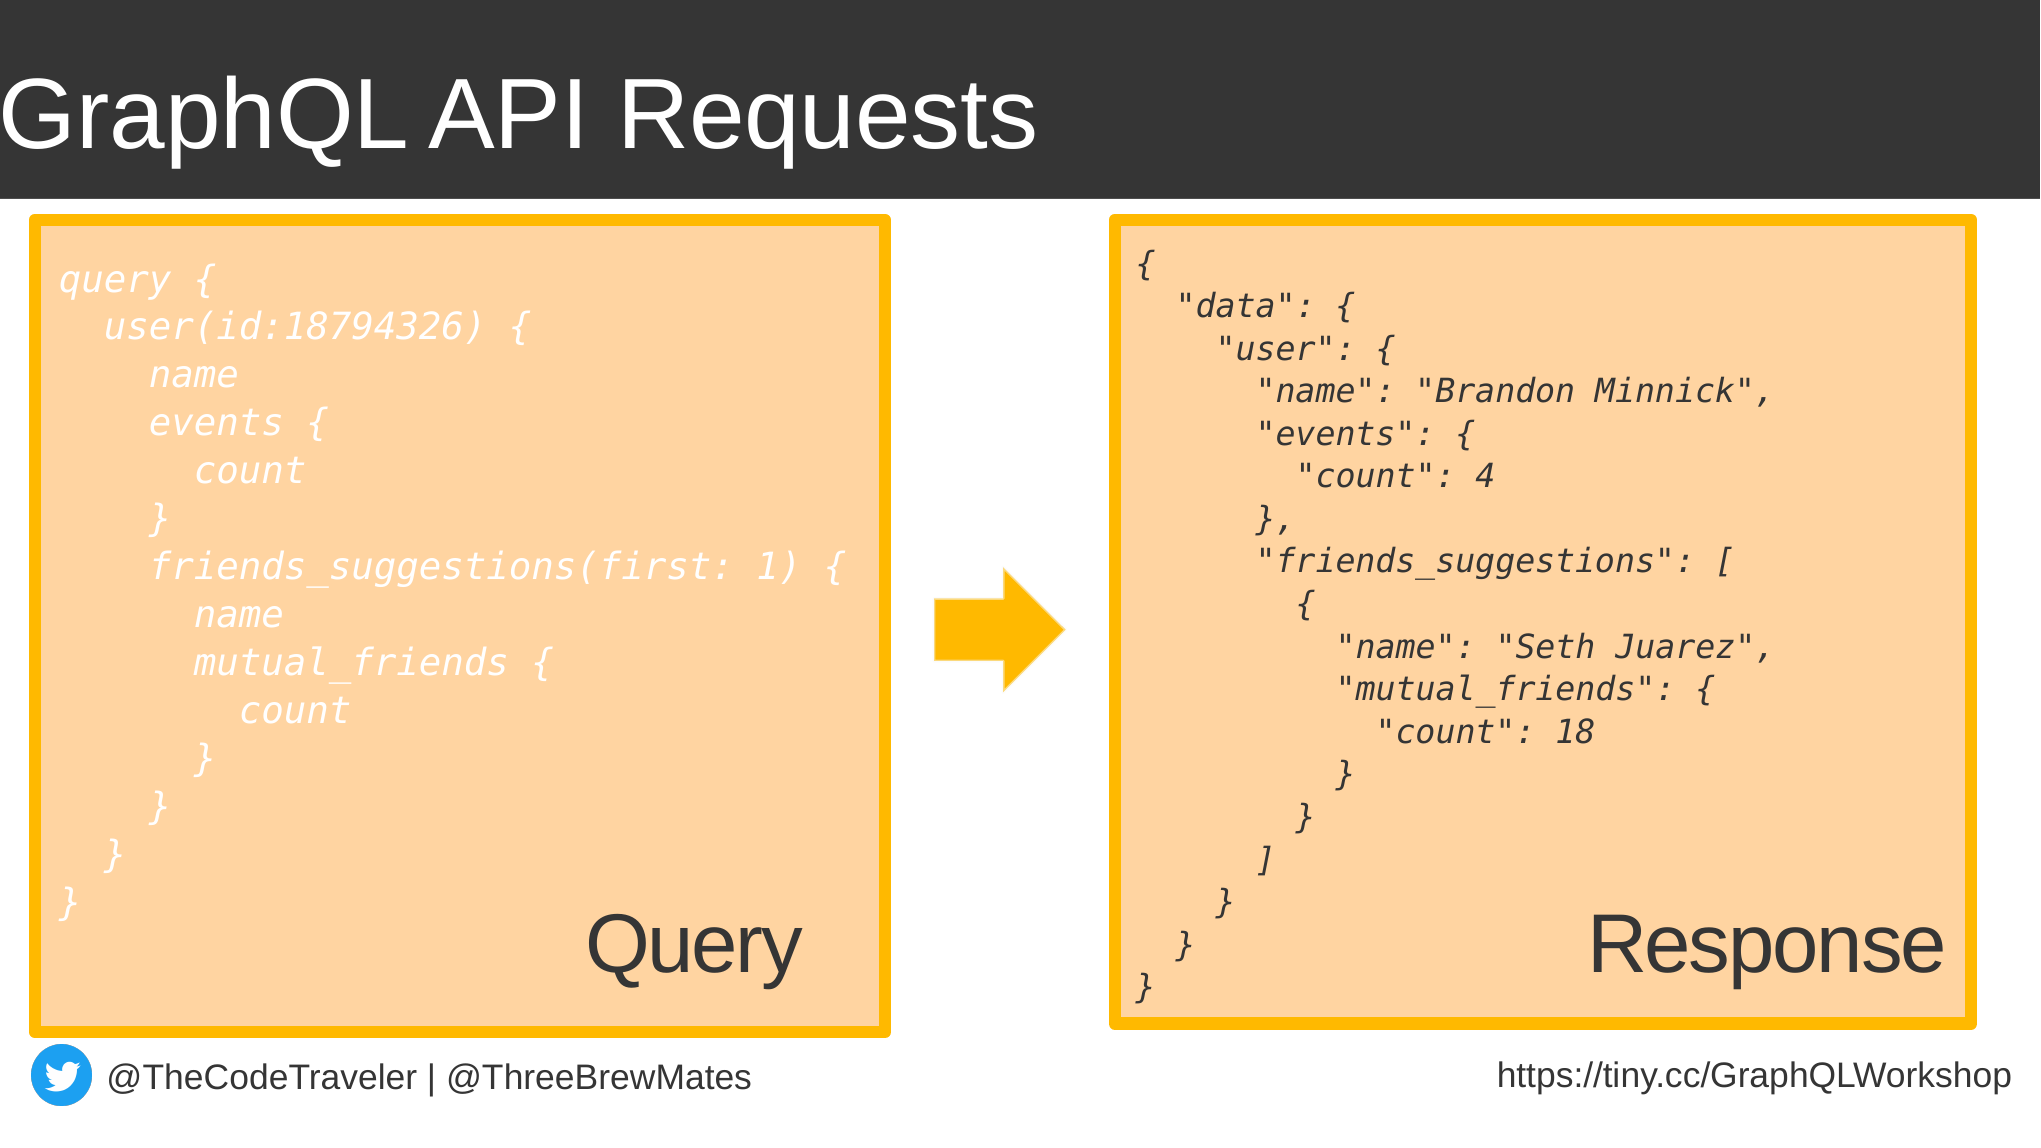

GraphQL API Requests
{
  "data": {
    "user": {
      "name": "Brandon Minnick",
      "events": {
        "count": 4
      },
      "friends_suggestions": [
        {
          "name": "Seth Juarez",
          "mutual_friends": {
            "count": 18
          }
        }
      ]
    }
  }
}

query {
  user(id:18794326) {
    name
    events {
      count
    }
    friends_suggestions(first: 1) {
      name
      mutual_friends {
        count
      }
    }
  }
}

Query
Response